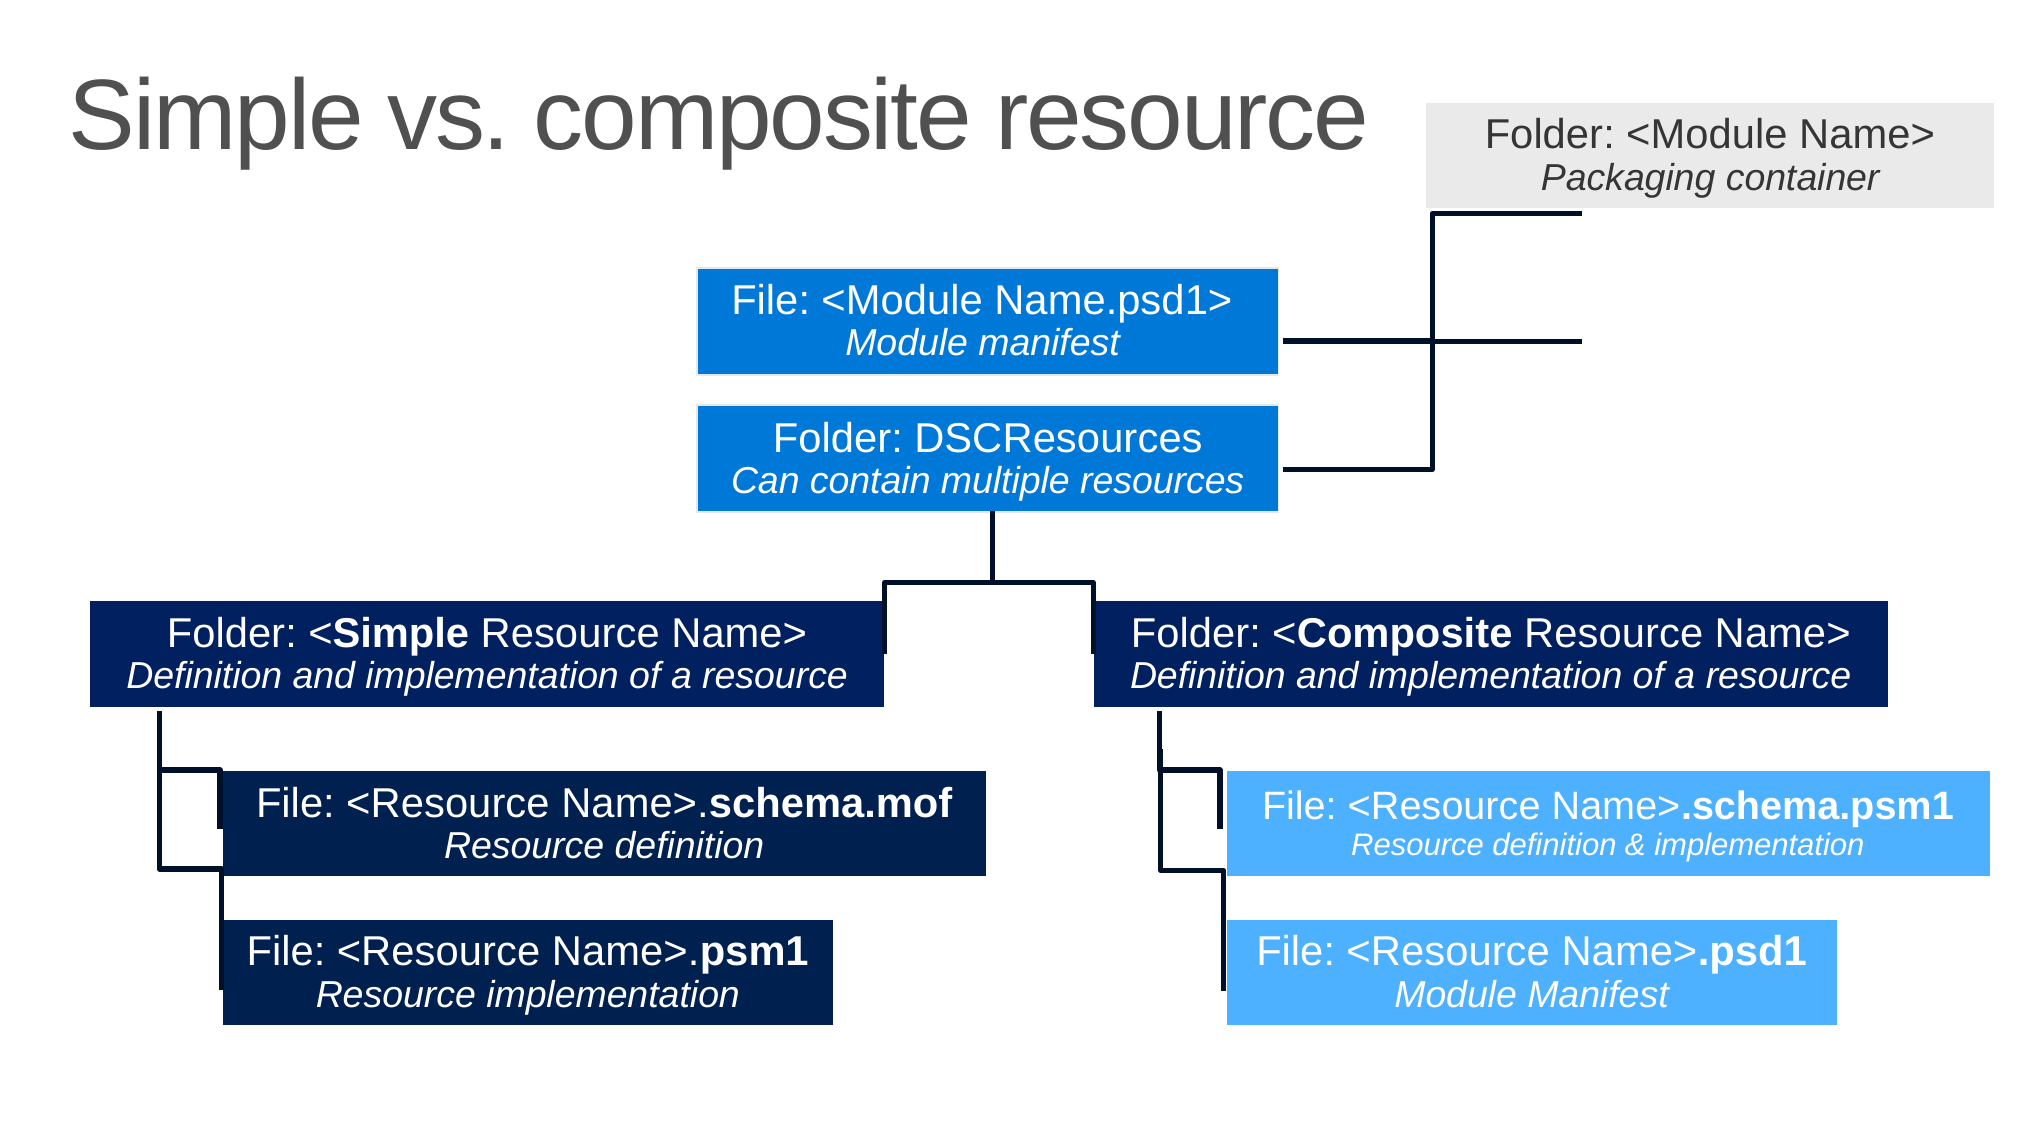

# Simple vs. composite resource
Folder: <Module Name>
Packaging container
File: <Module Name.psd1>
Module manifest
Folder: DSCResources
Can contain multiple resources
Folder: <Simple Resource Name>
Definition and implementation of a resource
Folder: <Composite Resource Name>
Definition and implementation of a resource
File: <Resource Name>.schema.mof
Resource definition
File: <Resource Name>.schema.psm1
Resource definition & implementation
File: <Resource Name>.psm1
Resource implementation
File: <Resource Name>.psd1
Module Manifest